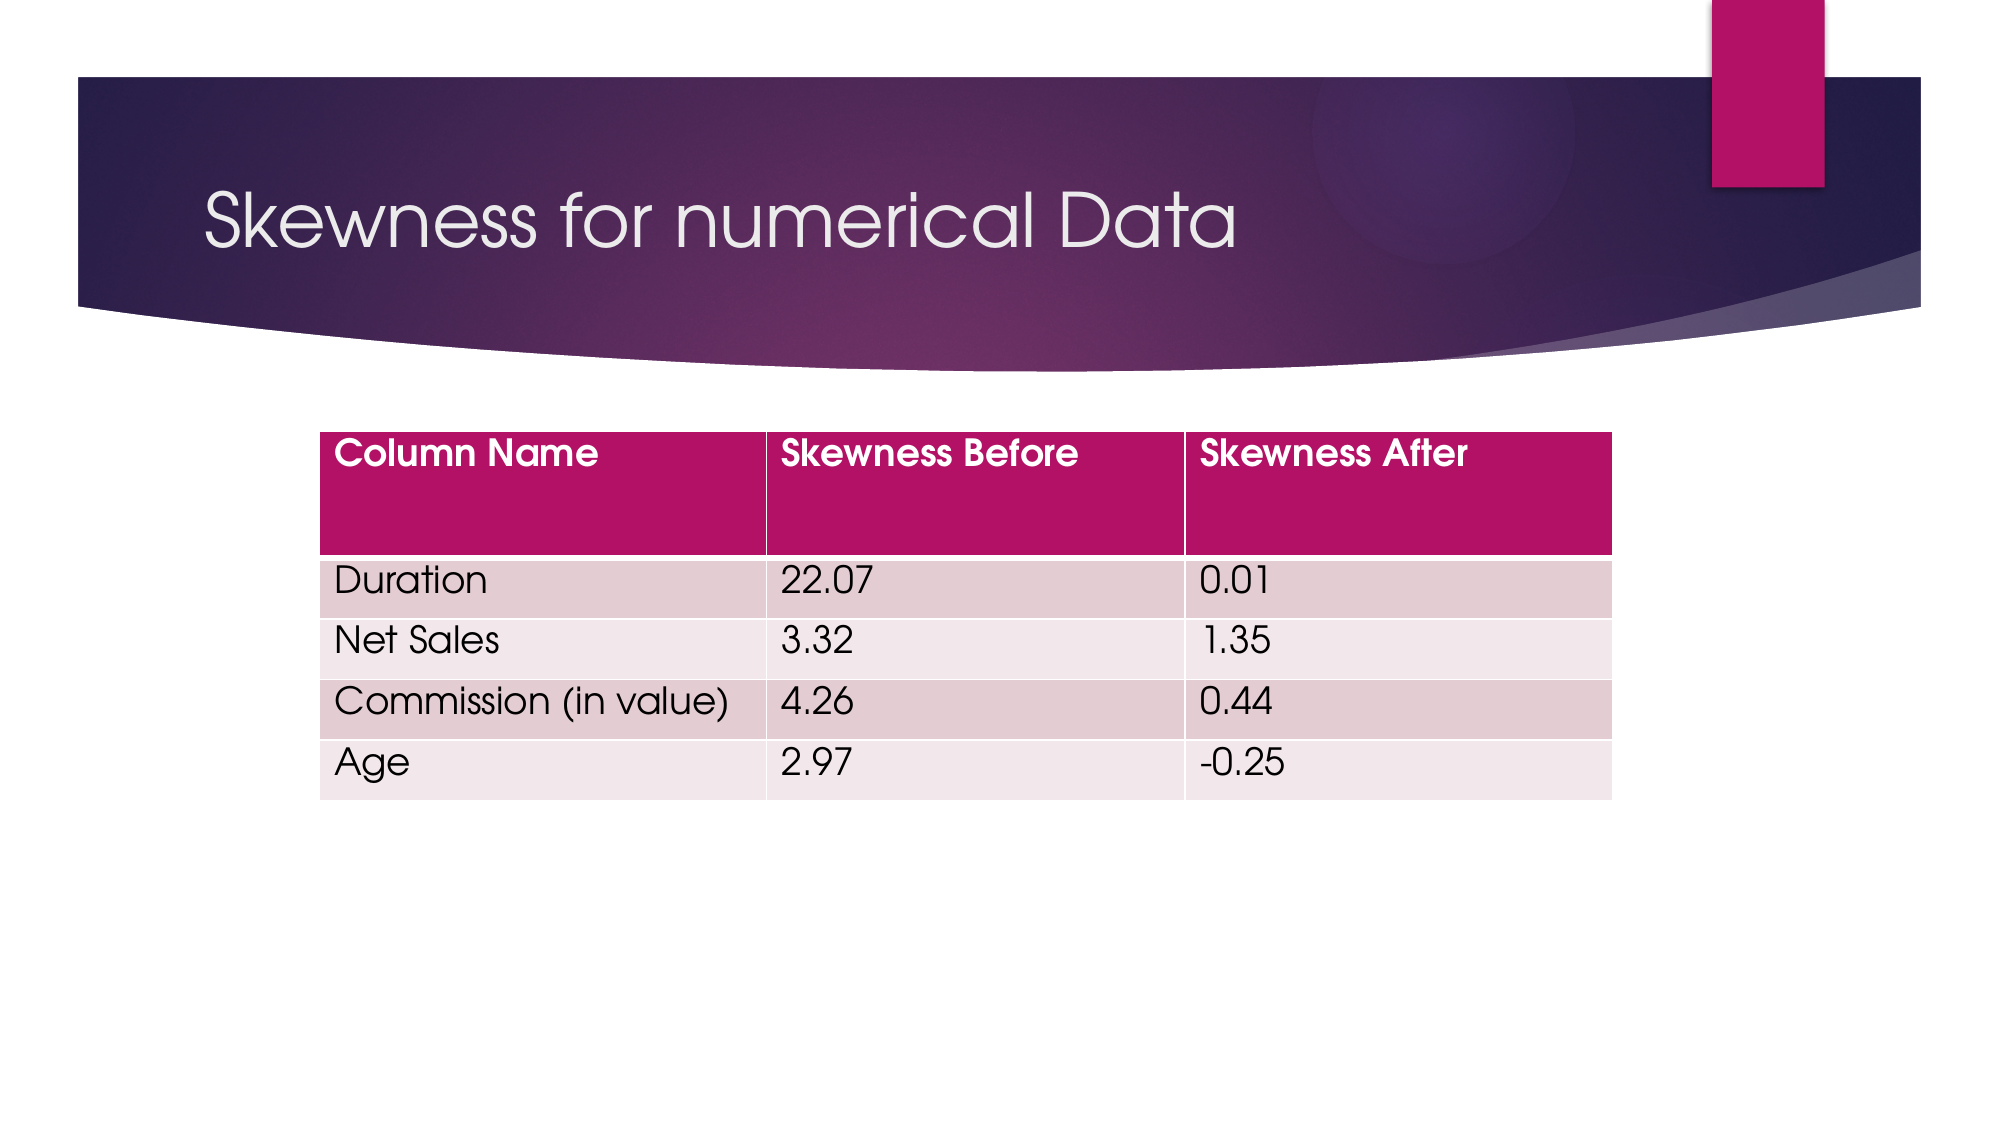

# Skewness for numerical Data
| Column Name | Skewness Before | Skewness After |
| --- | --- | --- |
| Duration | 22.07 | 0.01 |
| Net Sales | 3.32 | 1.35 |
| Commission (in value) | 4.26 | 0.44 |
| Age | 2.97 | -0.25 |